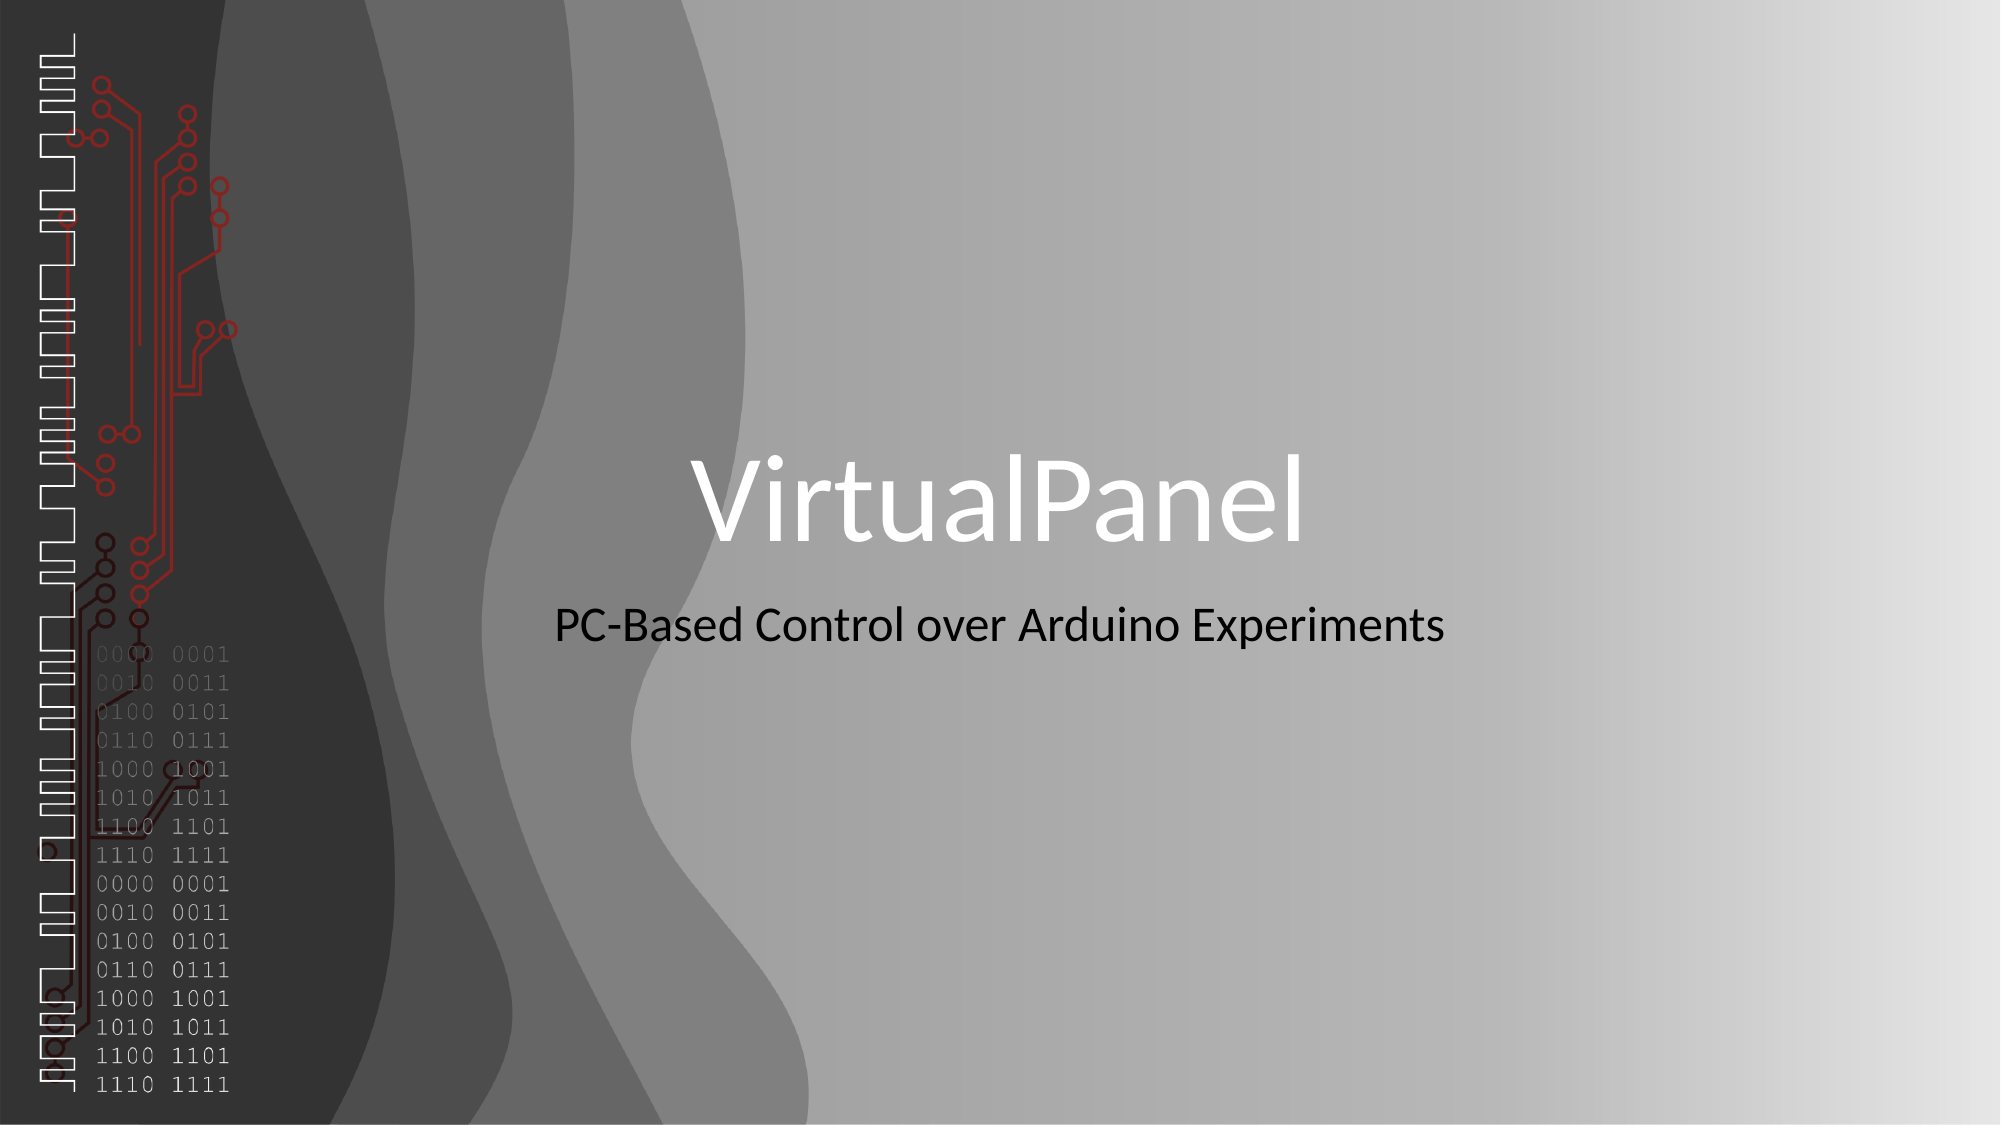

# VirtualPanel
PC-Based Control over Arduino Experiments